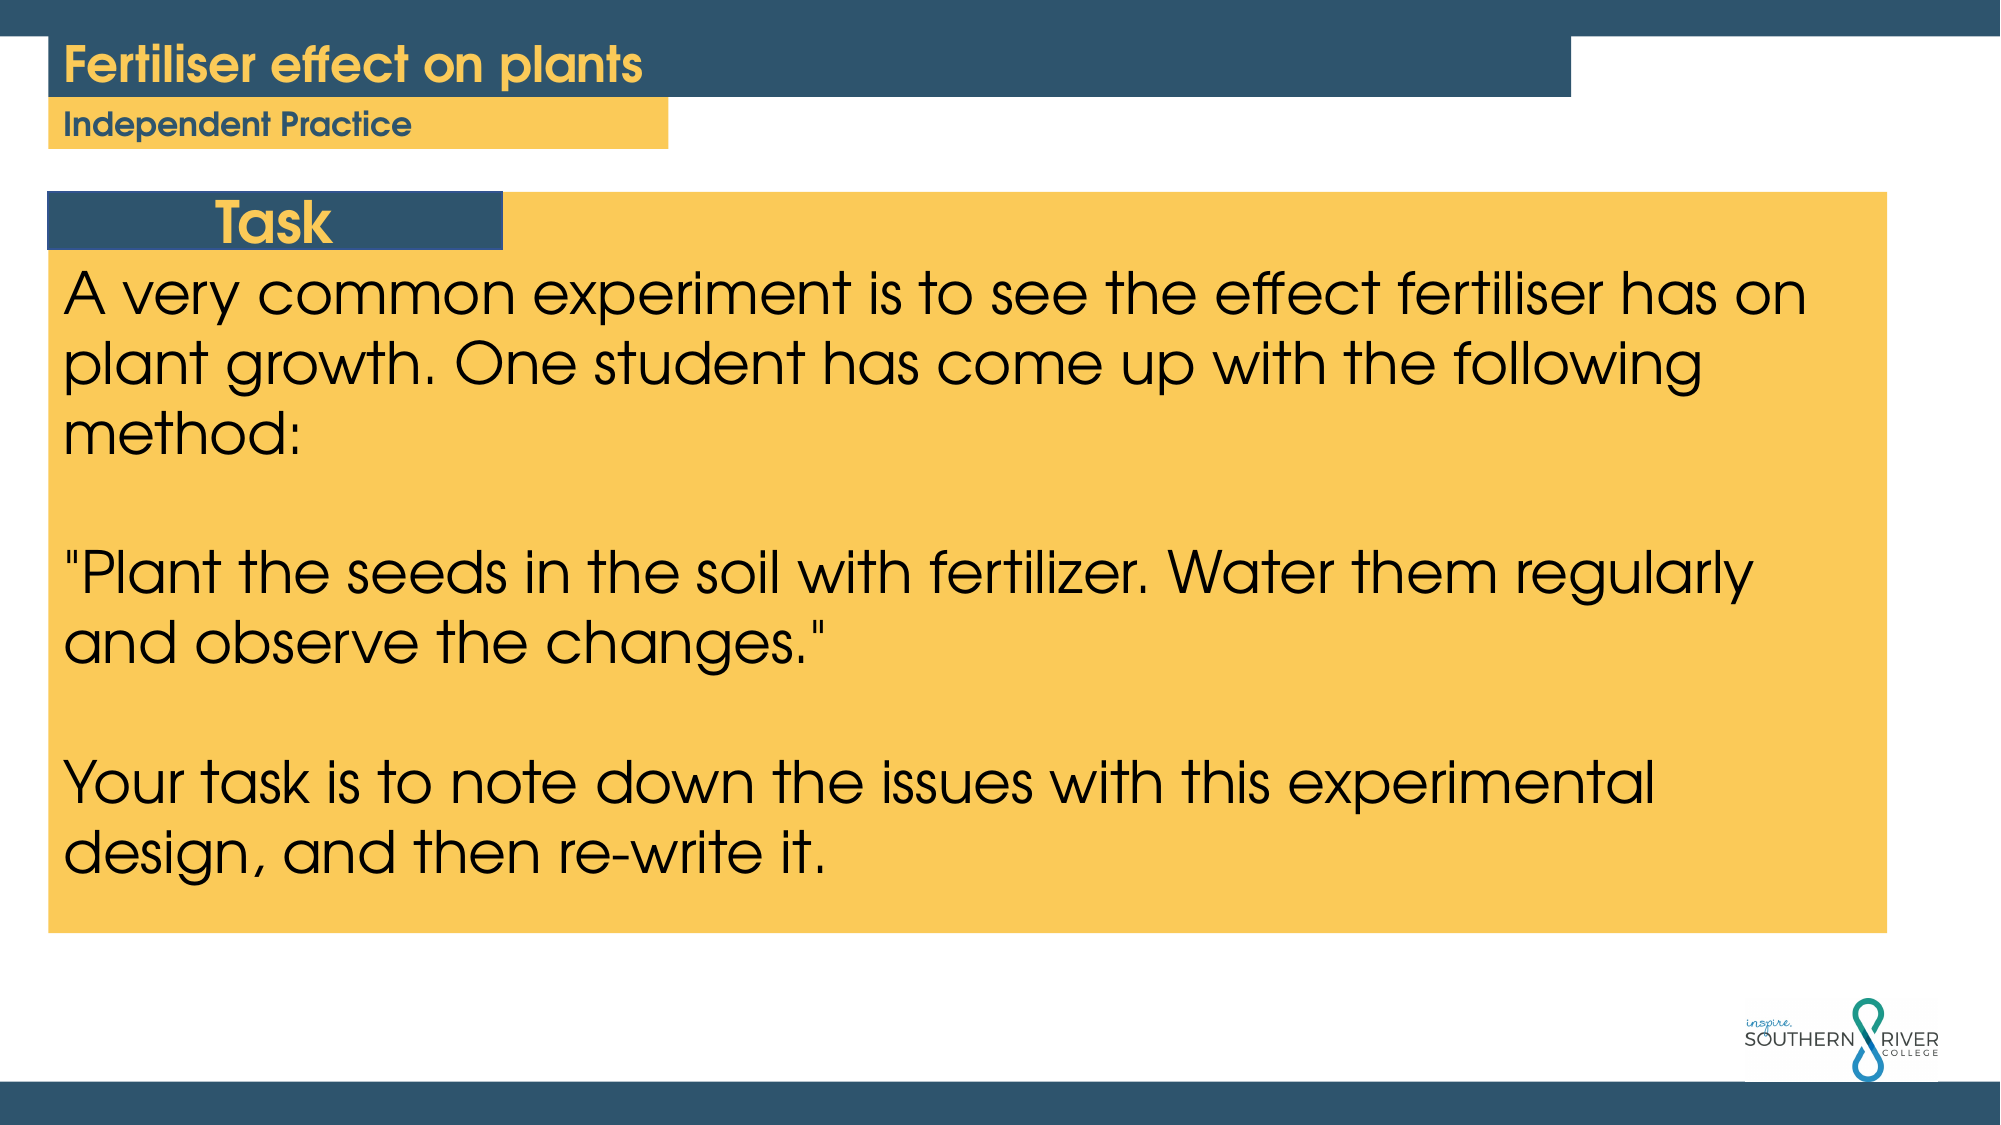

Fertiliser effect on plants

Task
A very common experiment is to see the effect fertiliser has on plant growth. One student has come up with the following method:

"Plant the seeds in the soil with fertilizer. Water them regularly and observe the changes."

Your task is to note down the issues with this experimental design, and then re-write it.